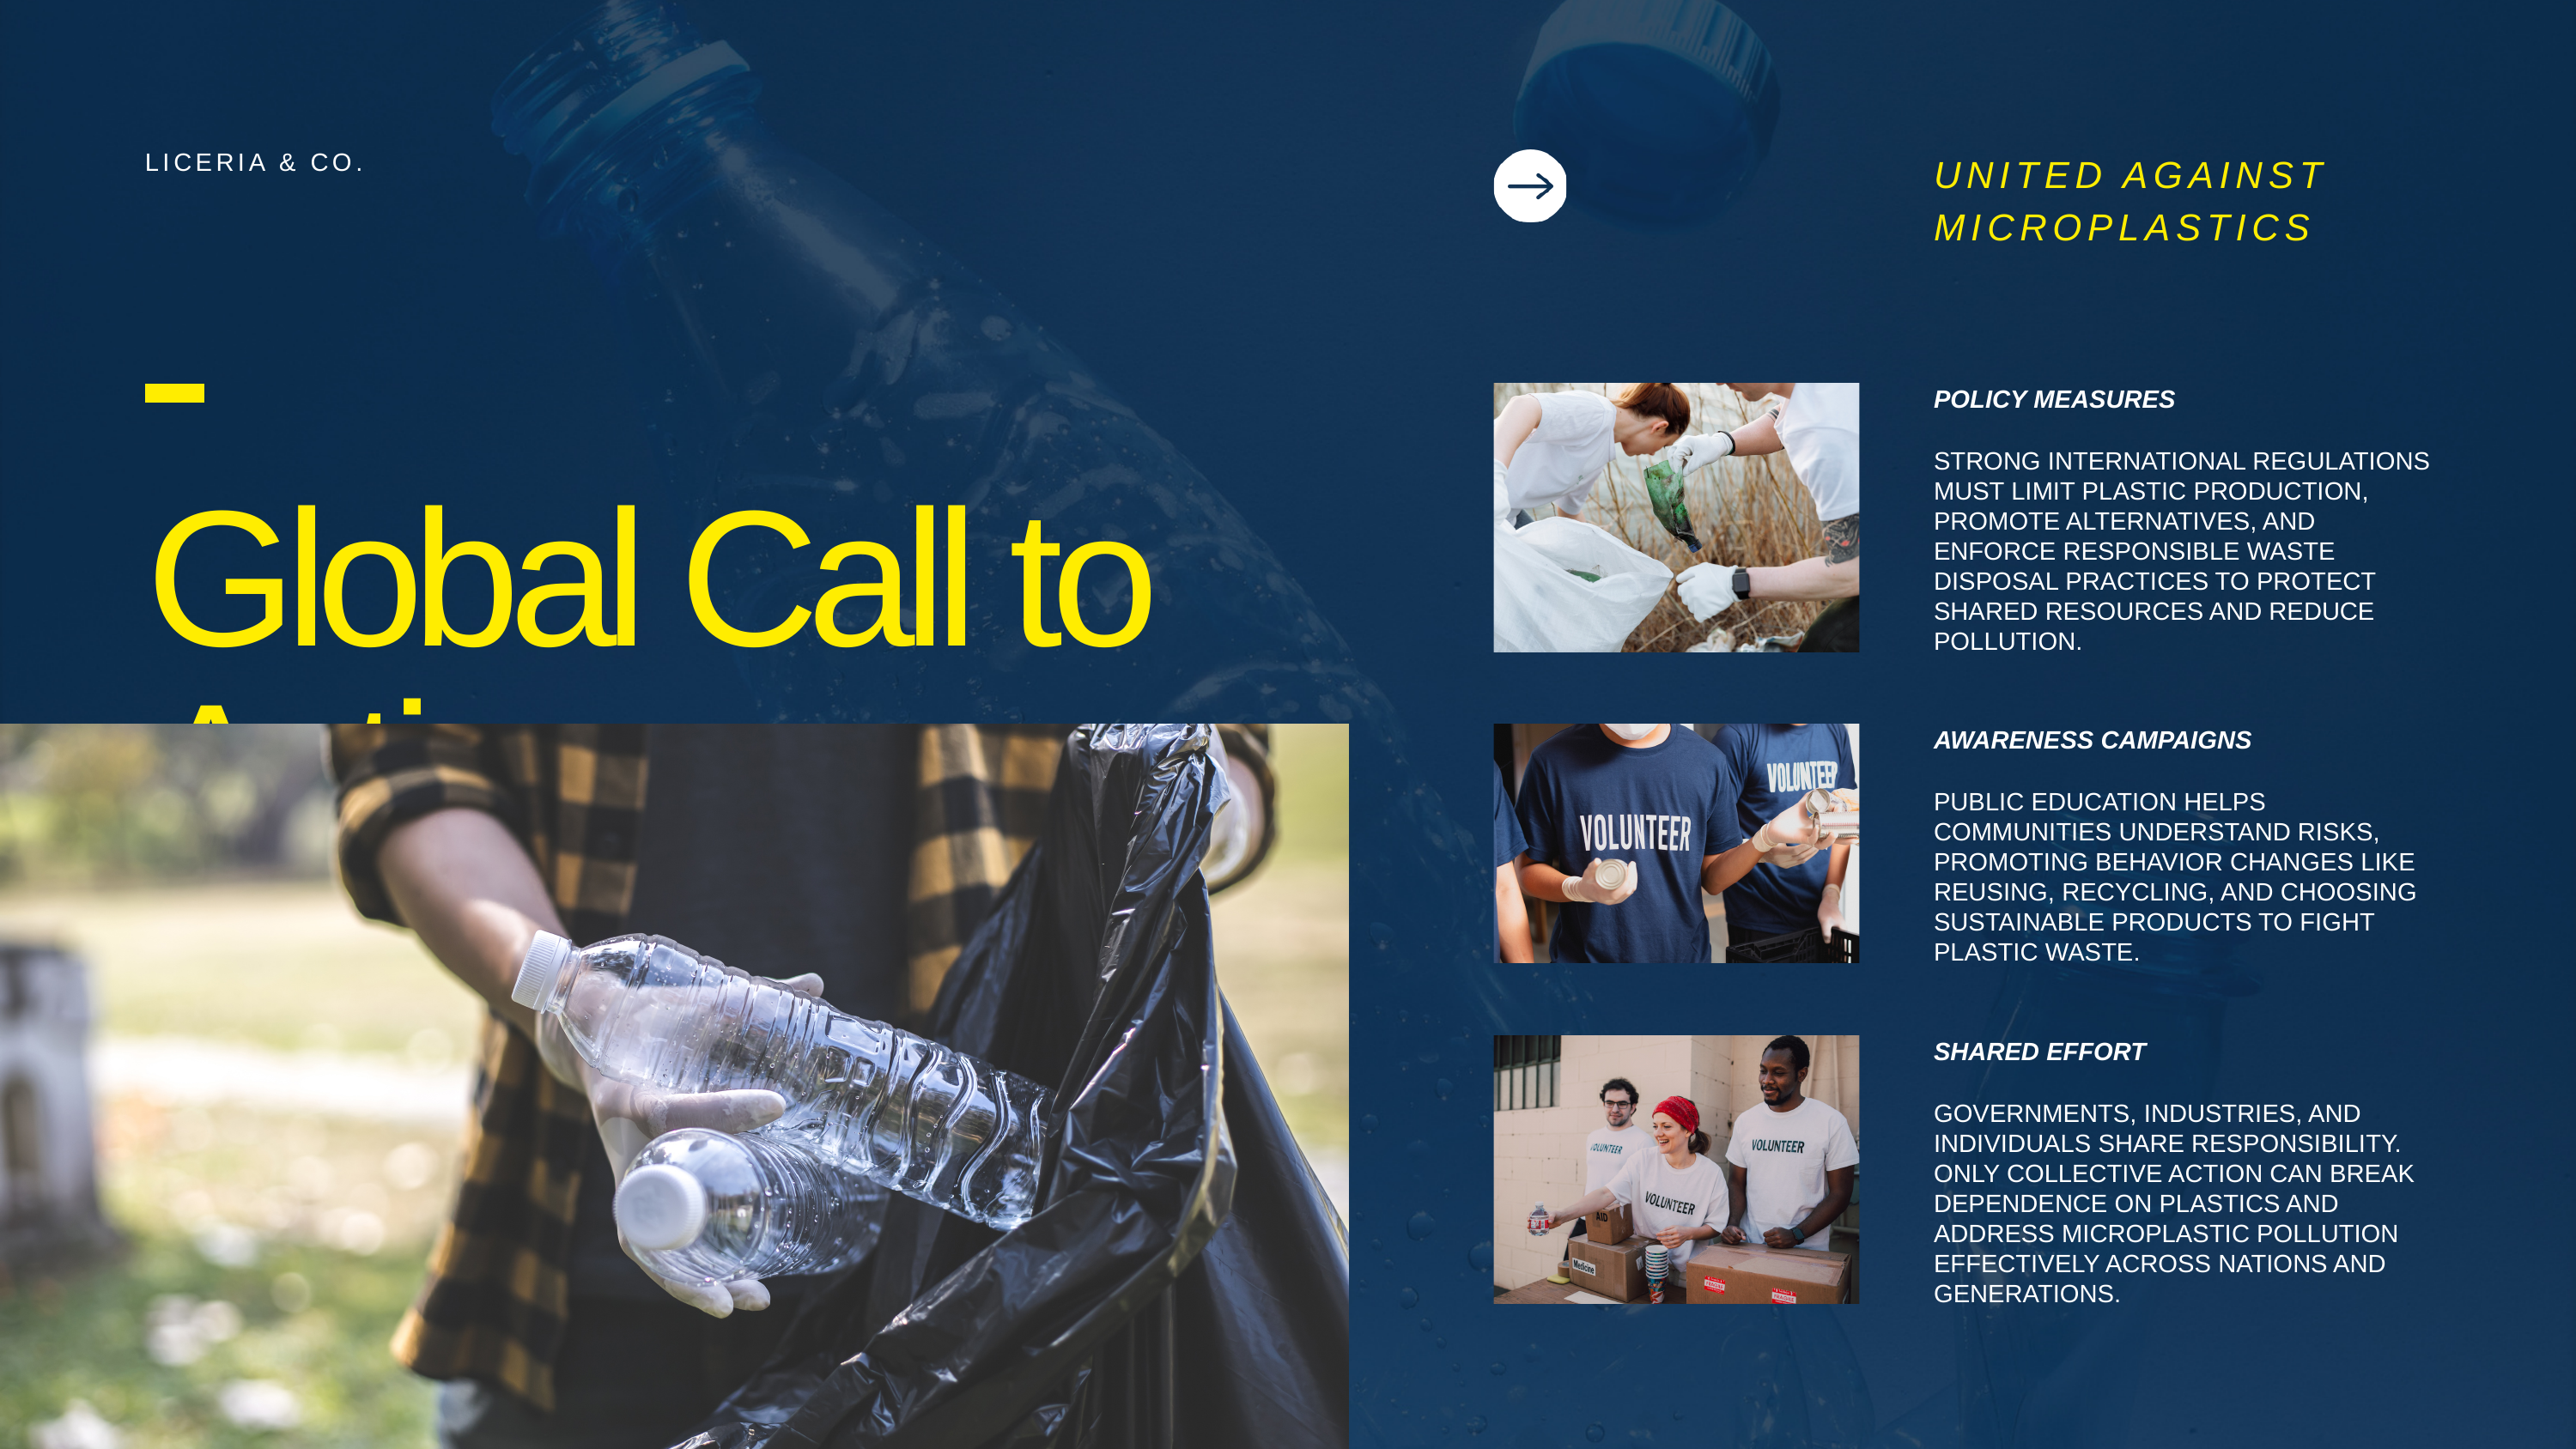

LICERIA & CO.
UNITED AGAINST MICROPLASTICS

POLICY MEASURES
STRONG INTERNATIONAL REGULATIONS MUST LIMIT PLASTIC PRODUCTION, PROMOTE ALTERNATIVES, AND ENFORCE RESPONSIBLE WASTE DISPOSAL PRACTICES TO PROTECT SHARED RESOURCES AND REDUCE POLLUTION.
Global Call to Action

AWARENESS CAMPAIGNS
PUBLIC EDUCATION HELPS COMMUNITIES UNDERSTAND RISKS, PROMOTING BEHAVIOR CHANGES LIKE REUSING, RECYCLING, AND CHOOSING SUSTAINABLE PRODUCTS TO FIGHT PLASTIC WASTE.

SHARED EFFORT
GOVERNMENTS, INDUSTRIES, AND INDIVIDUALS SHARE RESPONSIBILITY. ONLY COLLECTIVE ACTION CAN BREAK DEPENDENCE ON PLASTICS AND ADDRESS MICROPLASTIC POLLUTION EFFECTIVELY ACROSS NATIONS AND GENERATIONS.